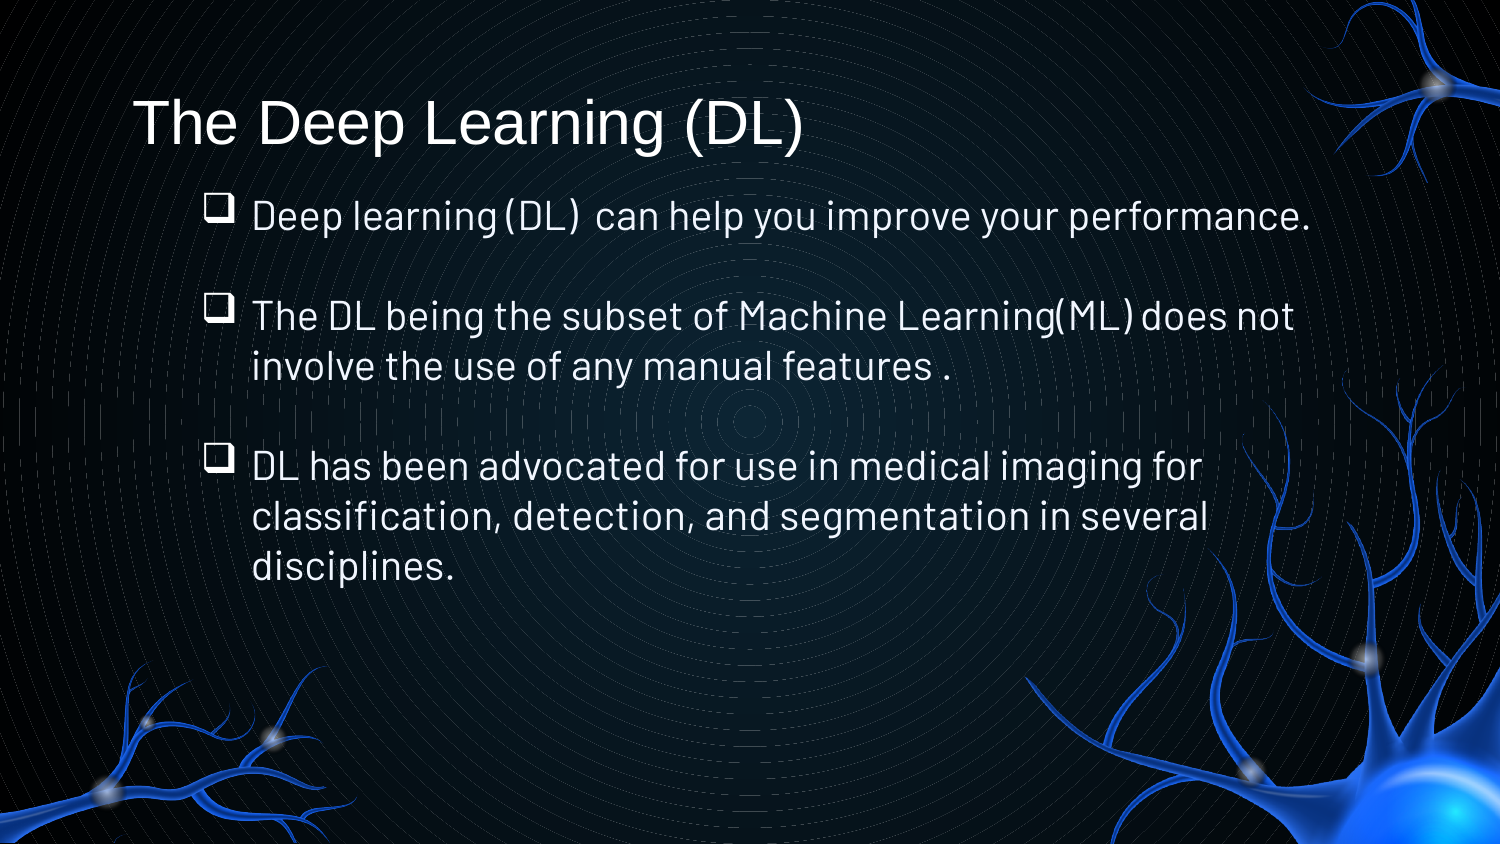

# The Deep Learning (DL)
Deep learning (DL)  can help you improve your performance.

The DL being the subset of Machine Learning(ML) does not involve the use of any manual features .

DL has been advocated for use in medical imaging for classification, detection, and segmentation in several disciplines.